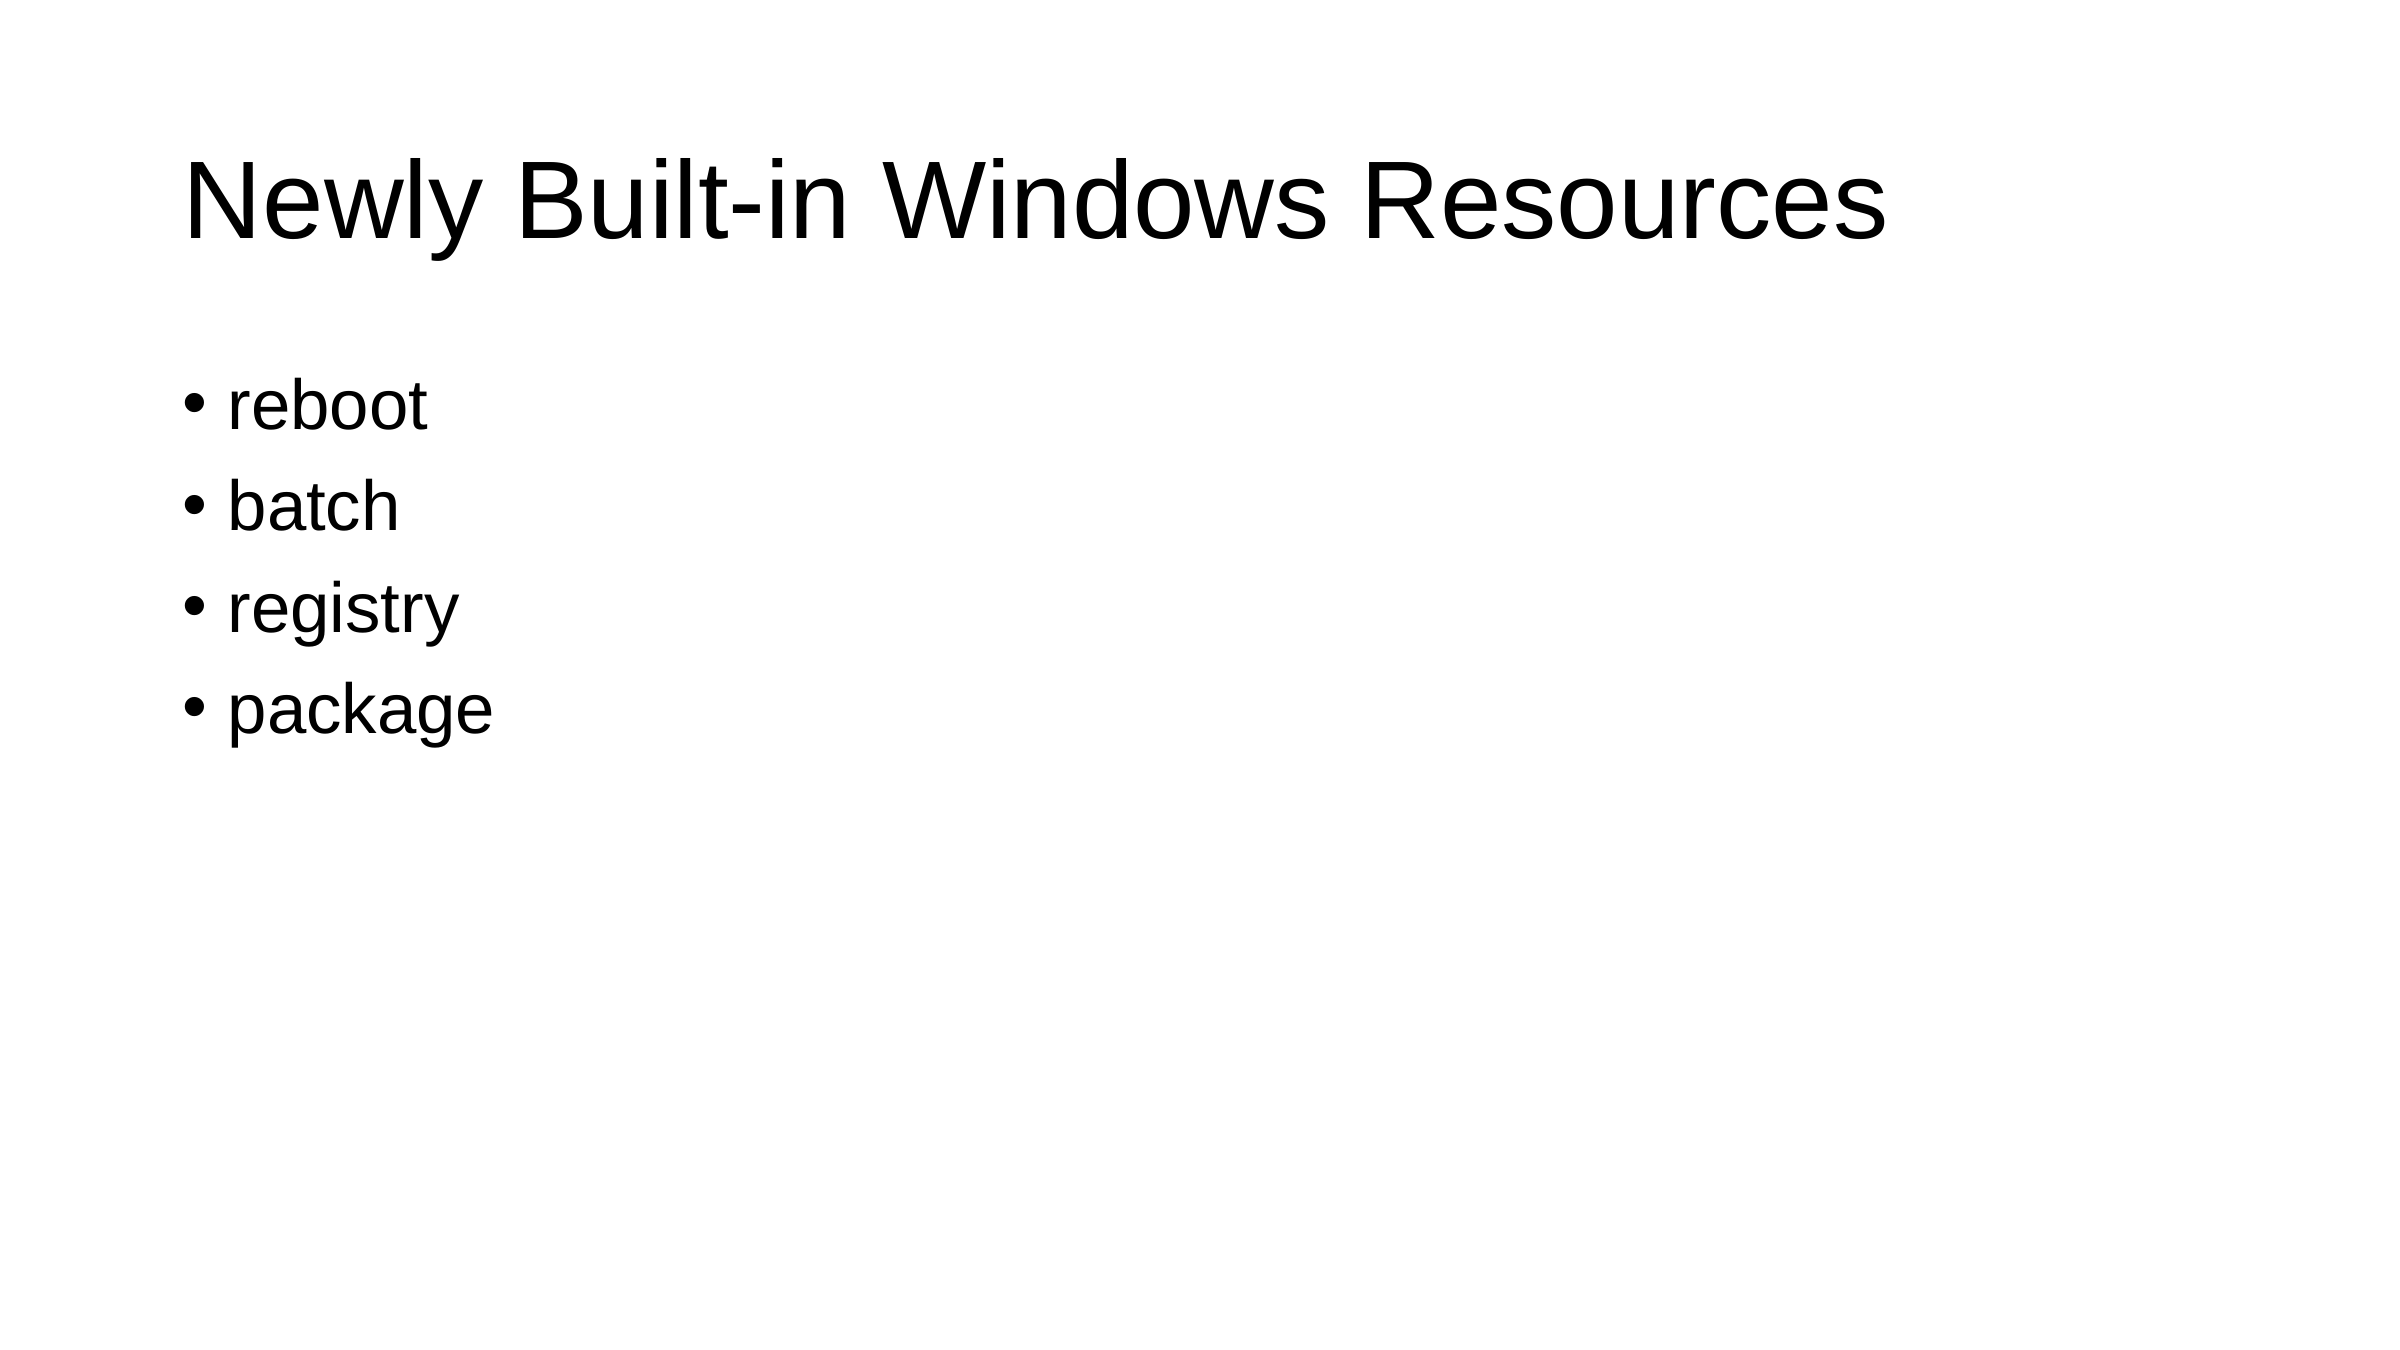

# Newly Built-in Windows Resources
reboot
batch
registry
package